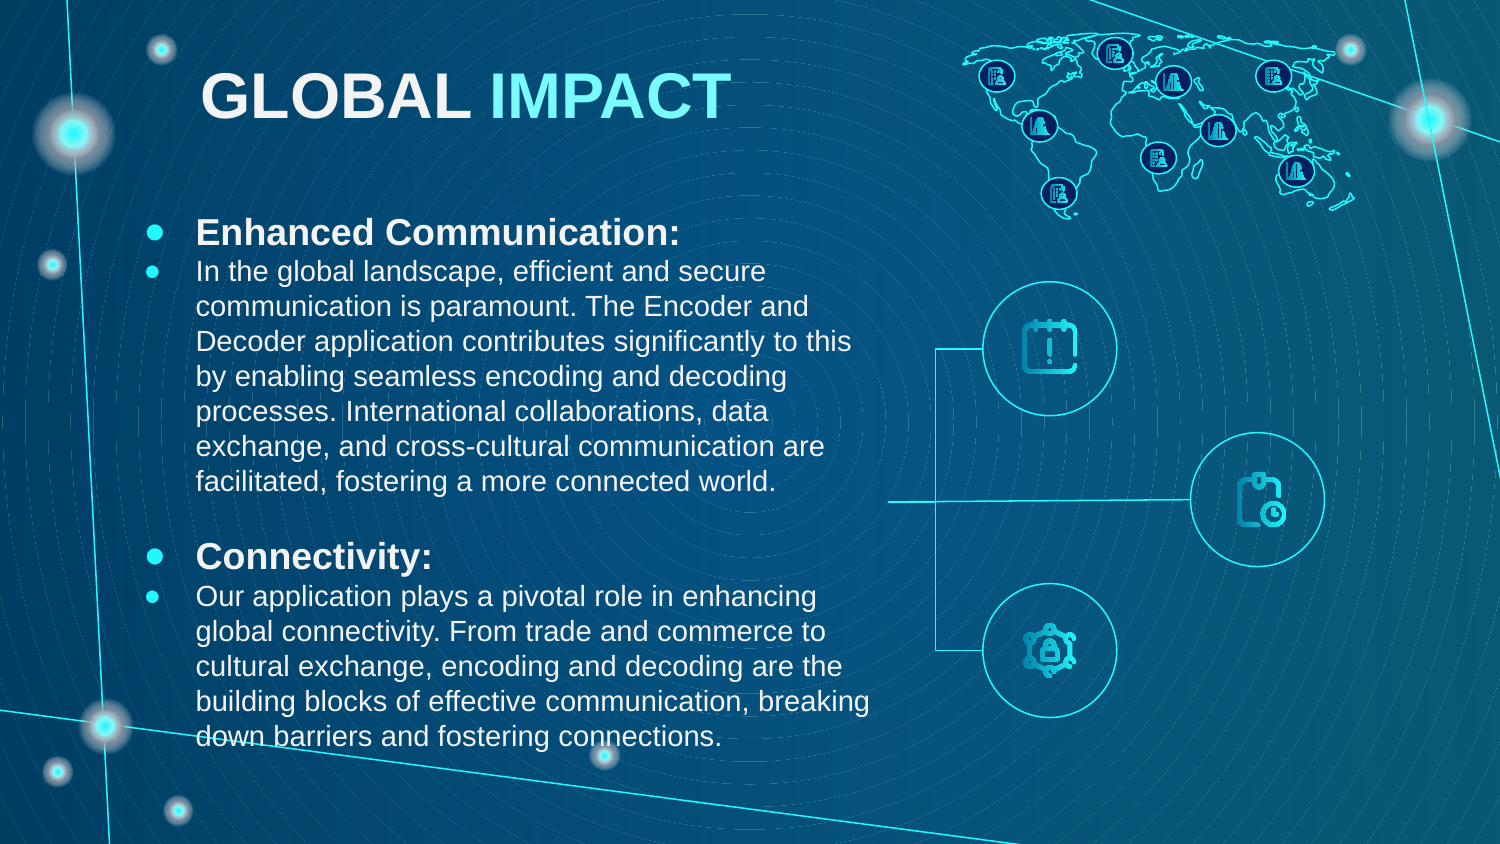

# GLOBAL IMPACT
Enhanced Communication:
In the global landscape, efficient and secure communication is paramount. The Encoder and Decoder application contributes significantly to this by enabling seamless encoding and decoding processes. International collaborations, data exchange, and cross-cultural communication are facilitated, fostering a more connected world.

Connectivity:
Our application plays a pivotal role in enhancing global connectivity. From trade and commerce to cultural exchange, encoding and decoding are the building blocks of effective communication, breaking down barriers and fostering connections.